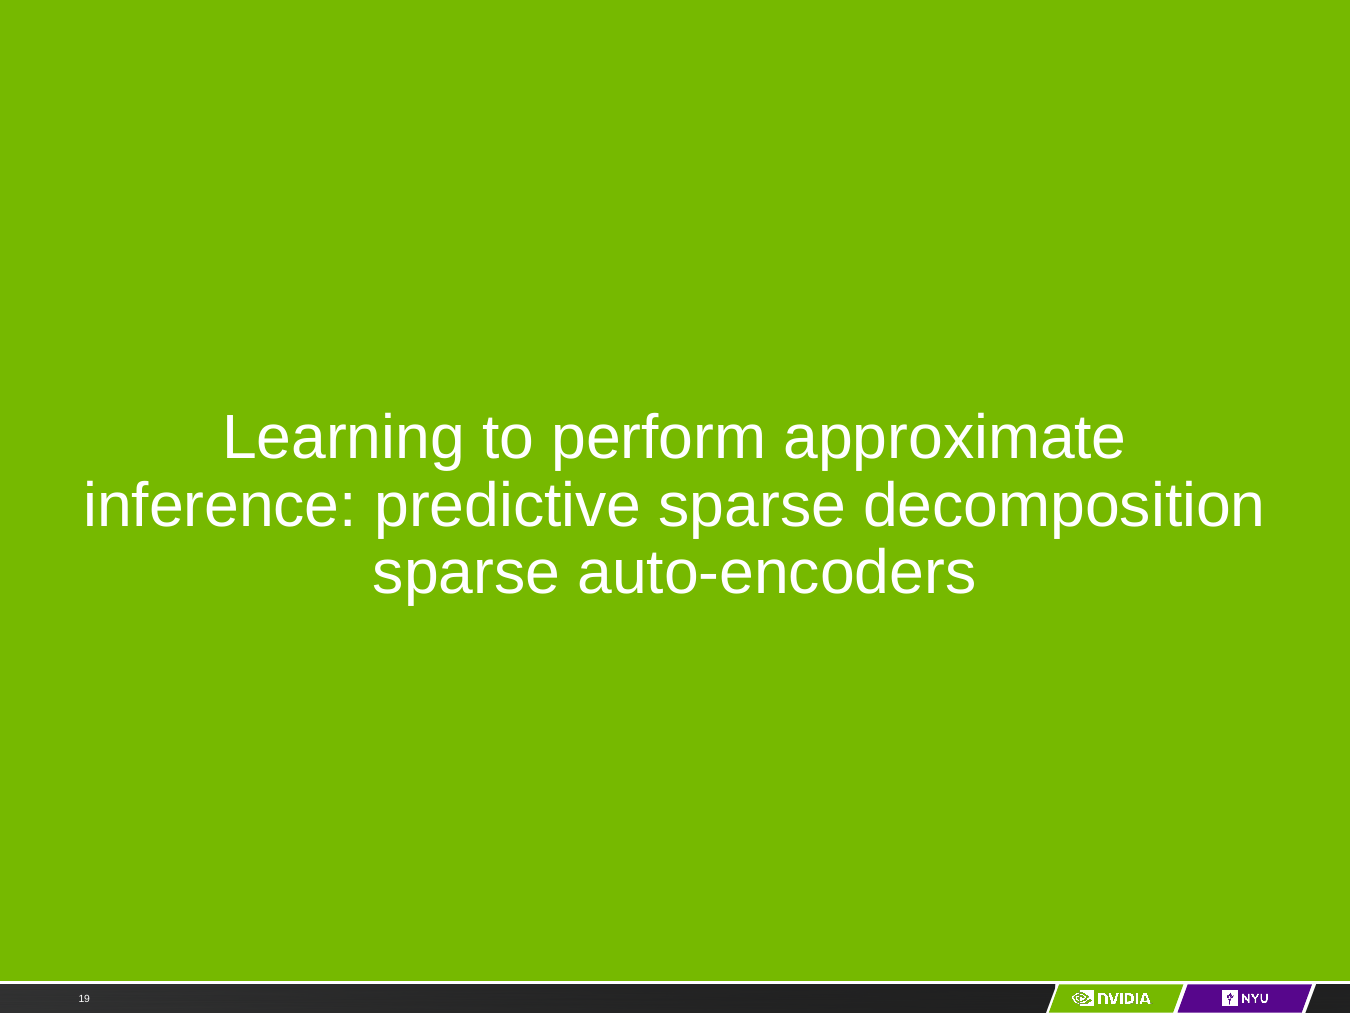

# Learning to perform approximate inference: predictive sparse decomposition sparse auto-encoders